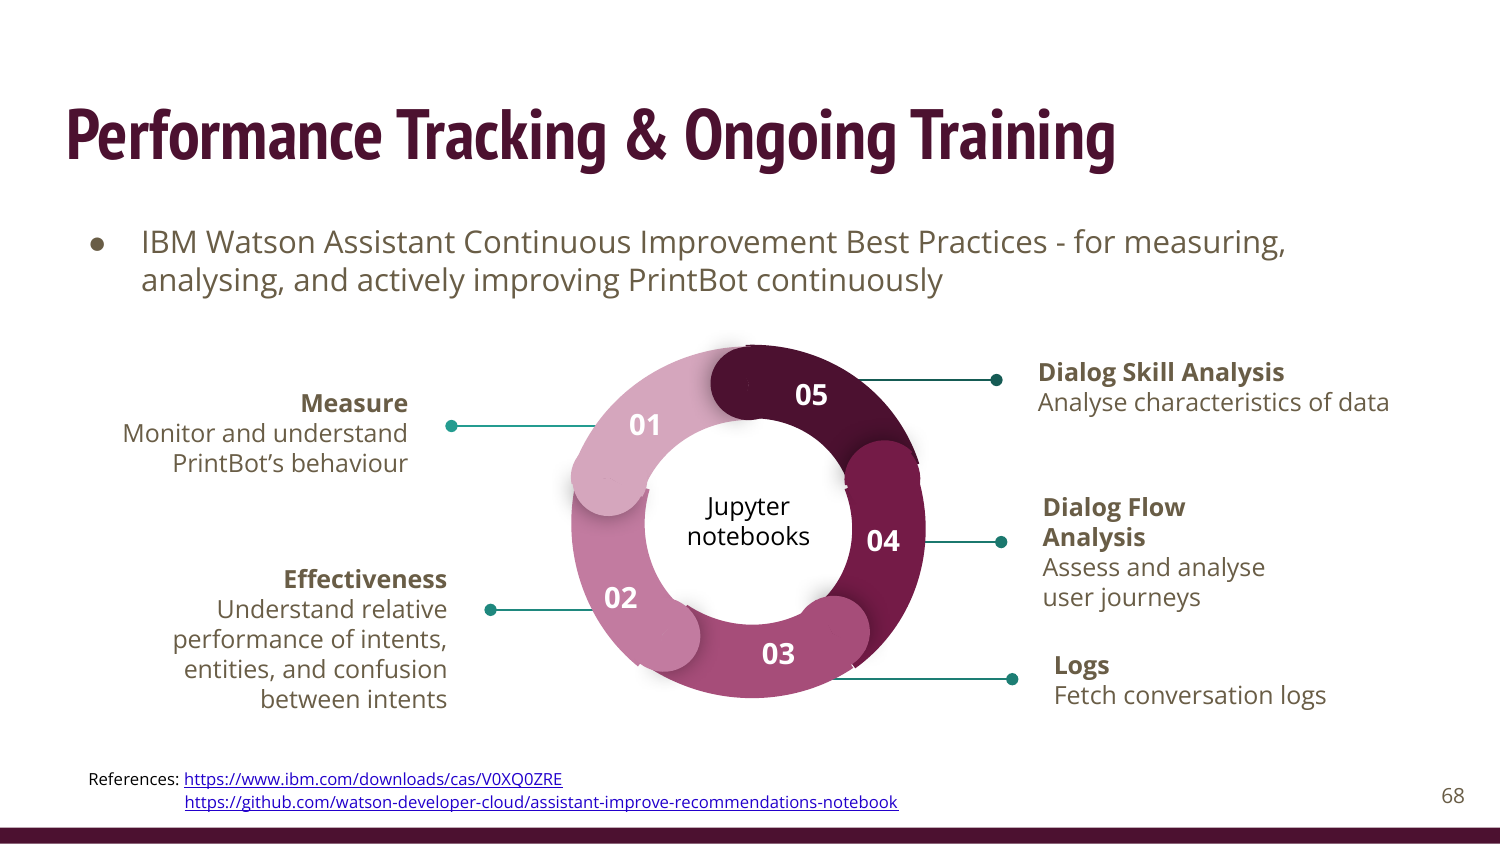

# Performance Tracking & Ongoing Training
IBM Watson Assistant Continuous Improvement Best Practices - for measuring, analysing, and actively improving PrintBot continuously

05
01

04
02

03
Dialog Skill Analysis
Analyse characteristics of data
Measure
Monitor and understand PrintBot’s behaviour
Jupyter notebooks
Dialog Flow Analysis
Assess and analyse user journeys
Effectiveness
Understand relative performance of intents, entities, and confusion between intents
Logs
Fetch conversation logs
References: https://www.ibm.com/downloads/cas/V0XQ0ZRE
     https://github.com/watson-developer-cloud/assistant-improve-recommendations-notebook
68